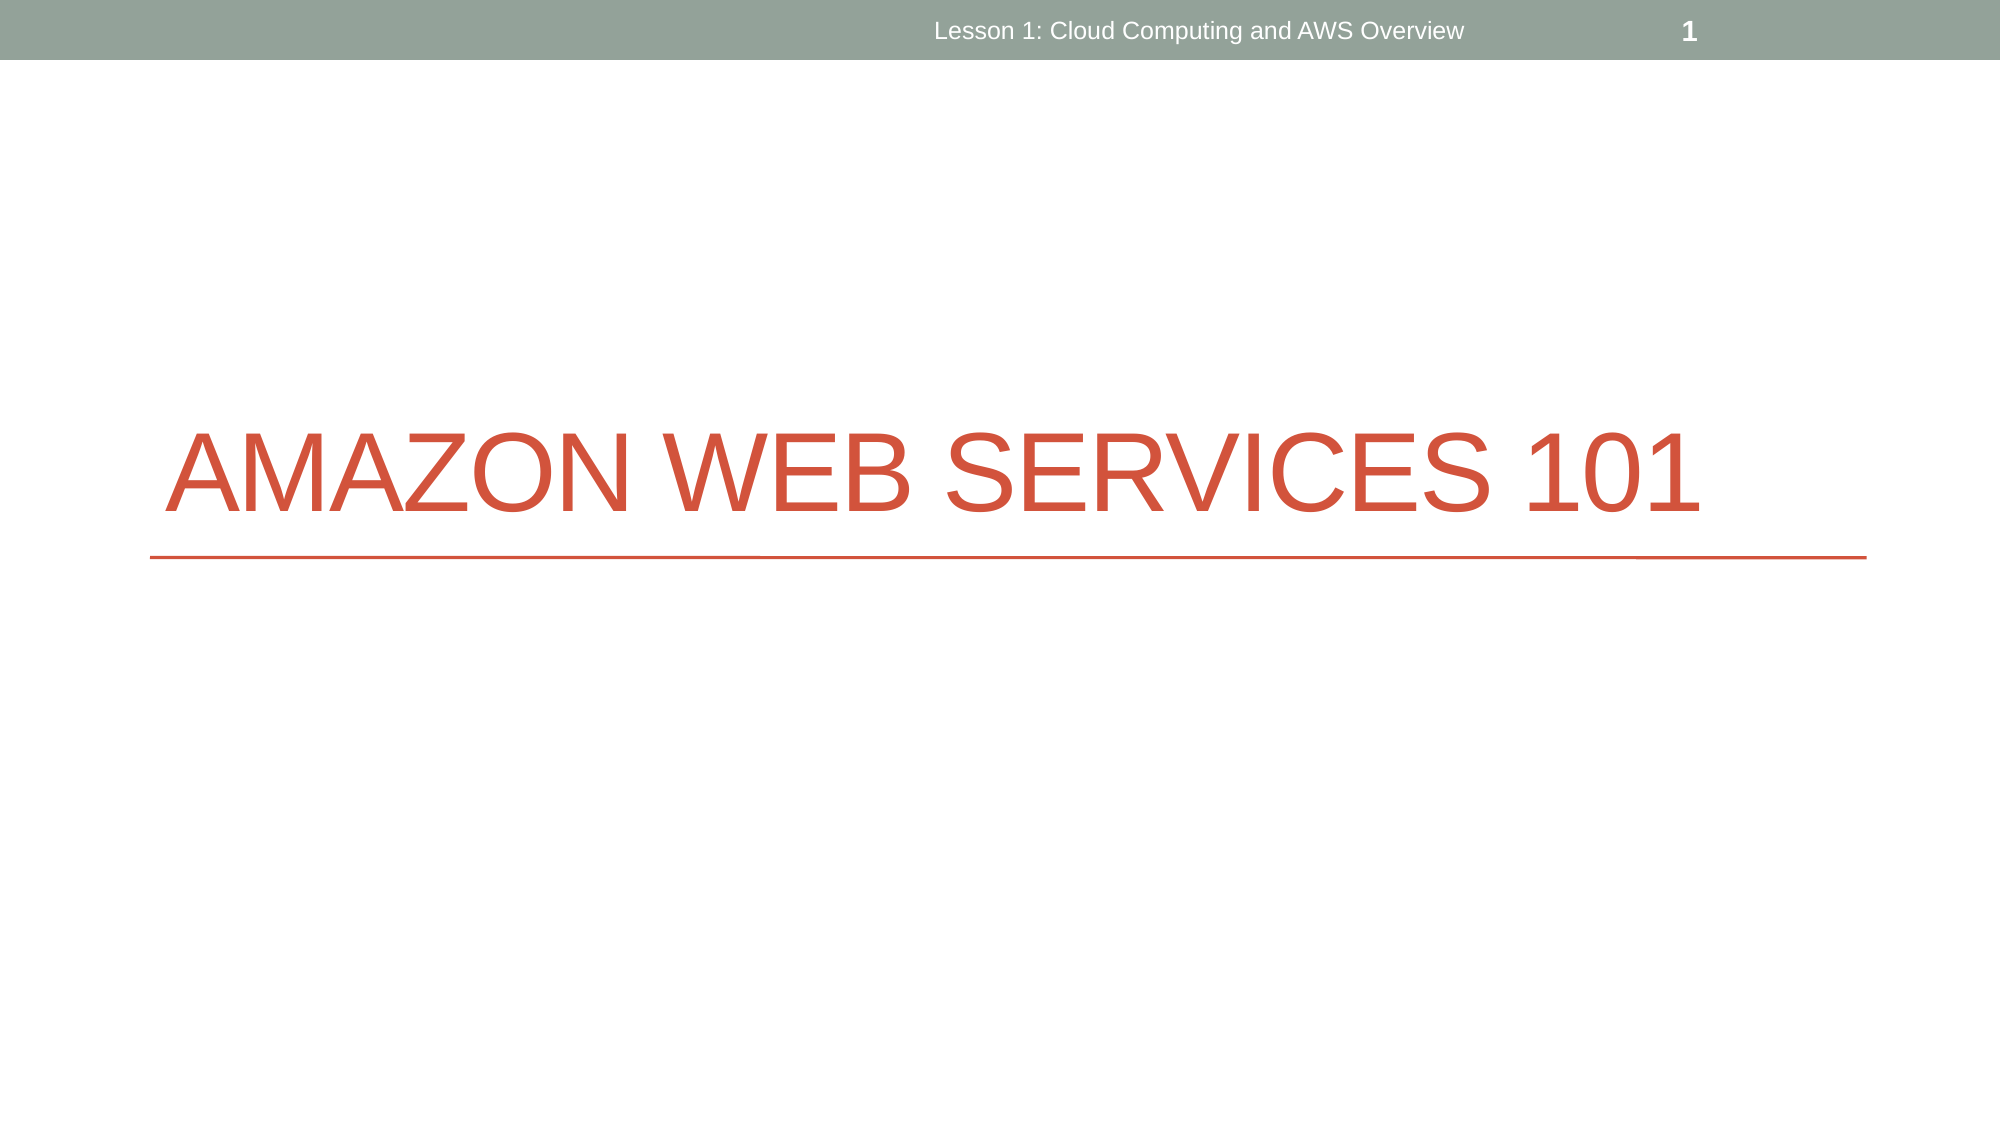

Lesson 1: Cloud Computing and AWS Overview
1
# Amazon Web Services 101